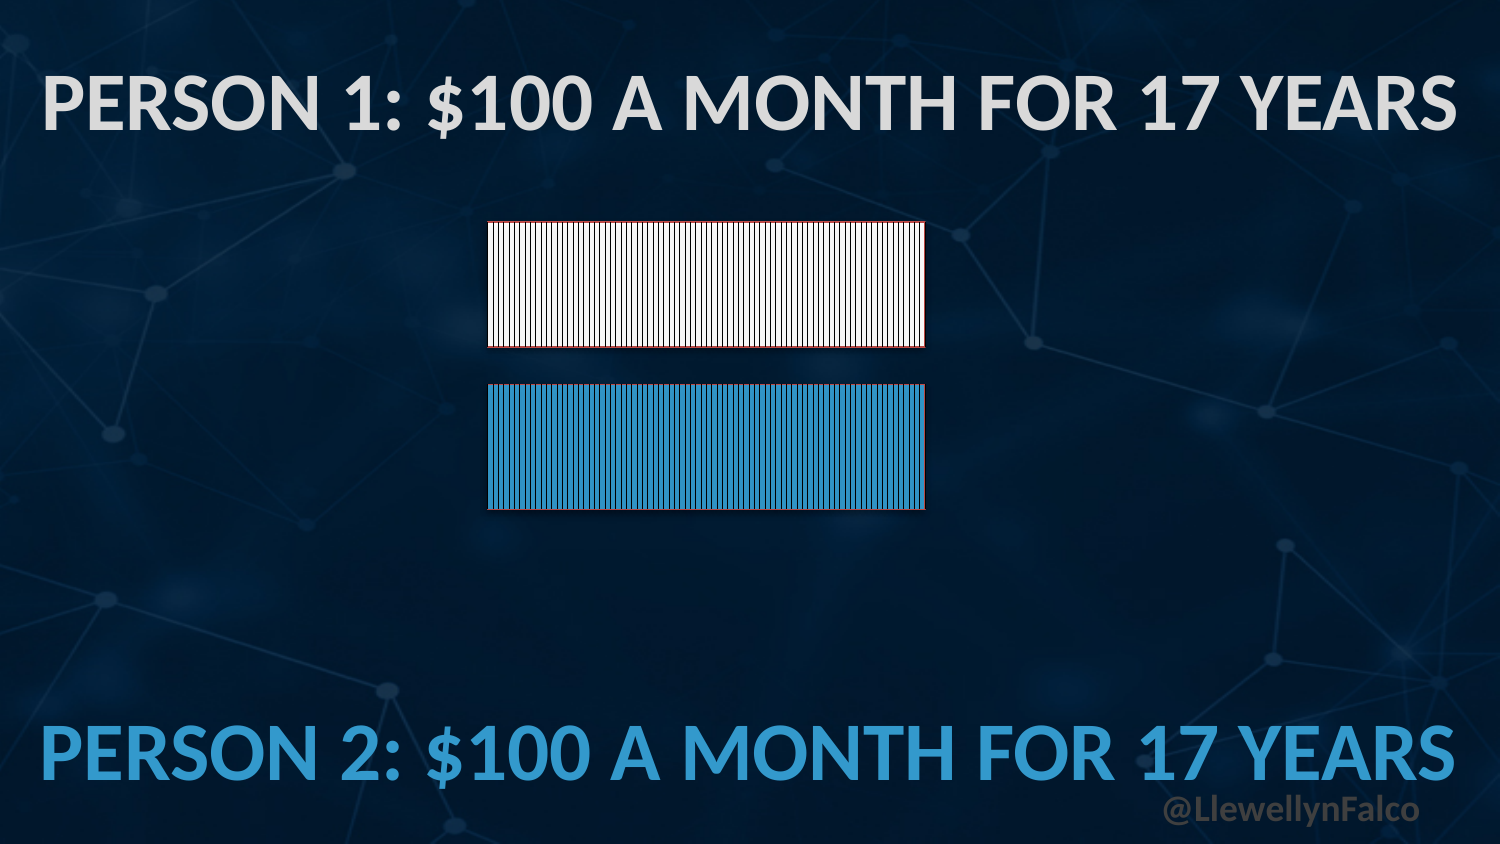

# Person 1: $100 a Month for 17 Years

Person 2: $100 a Month for 17 Years